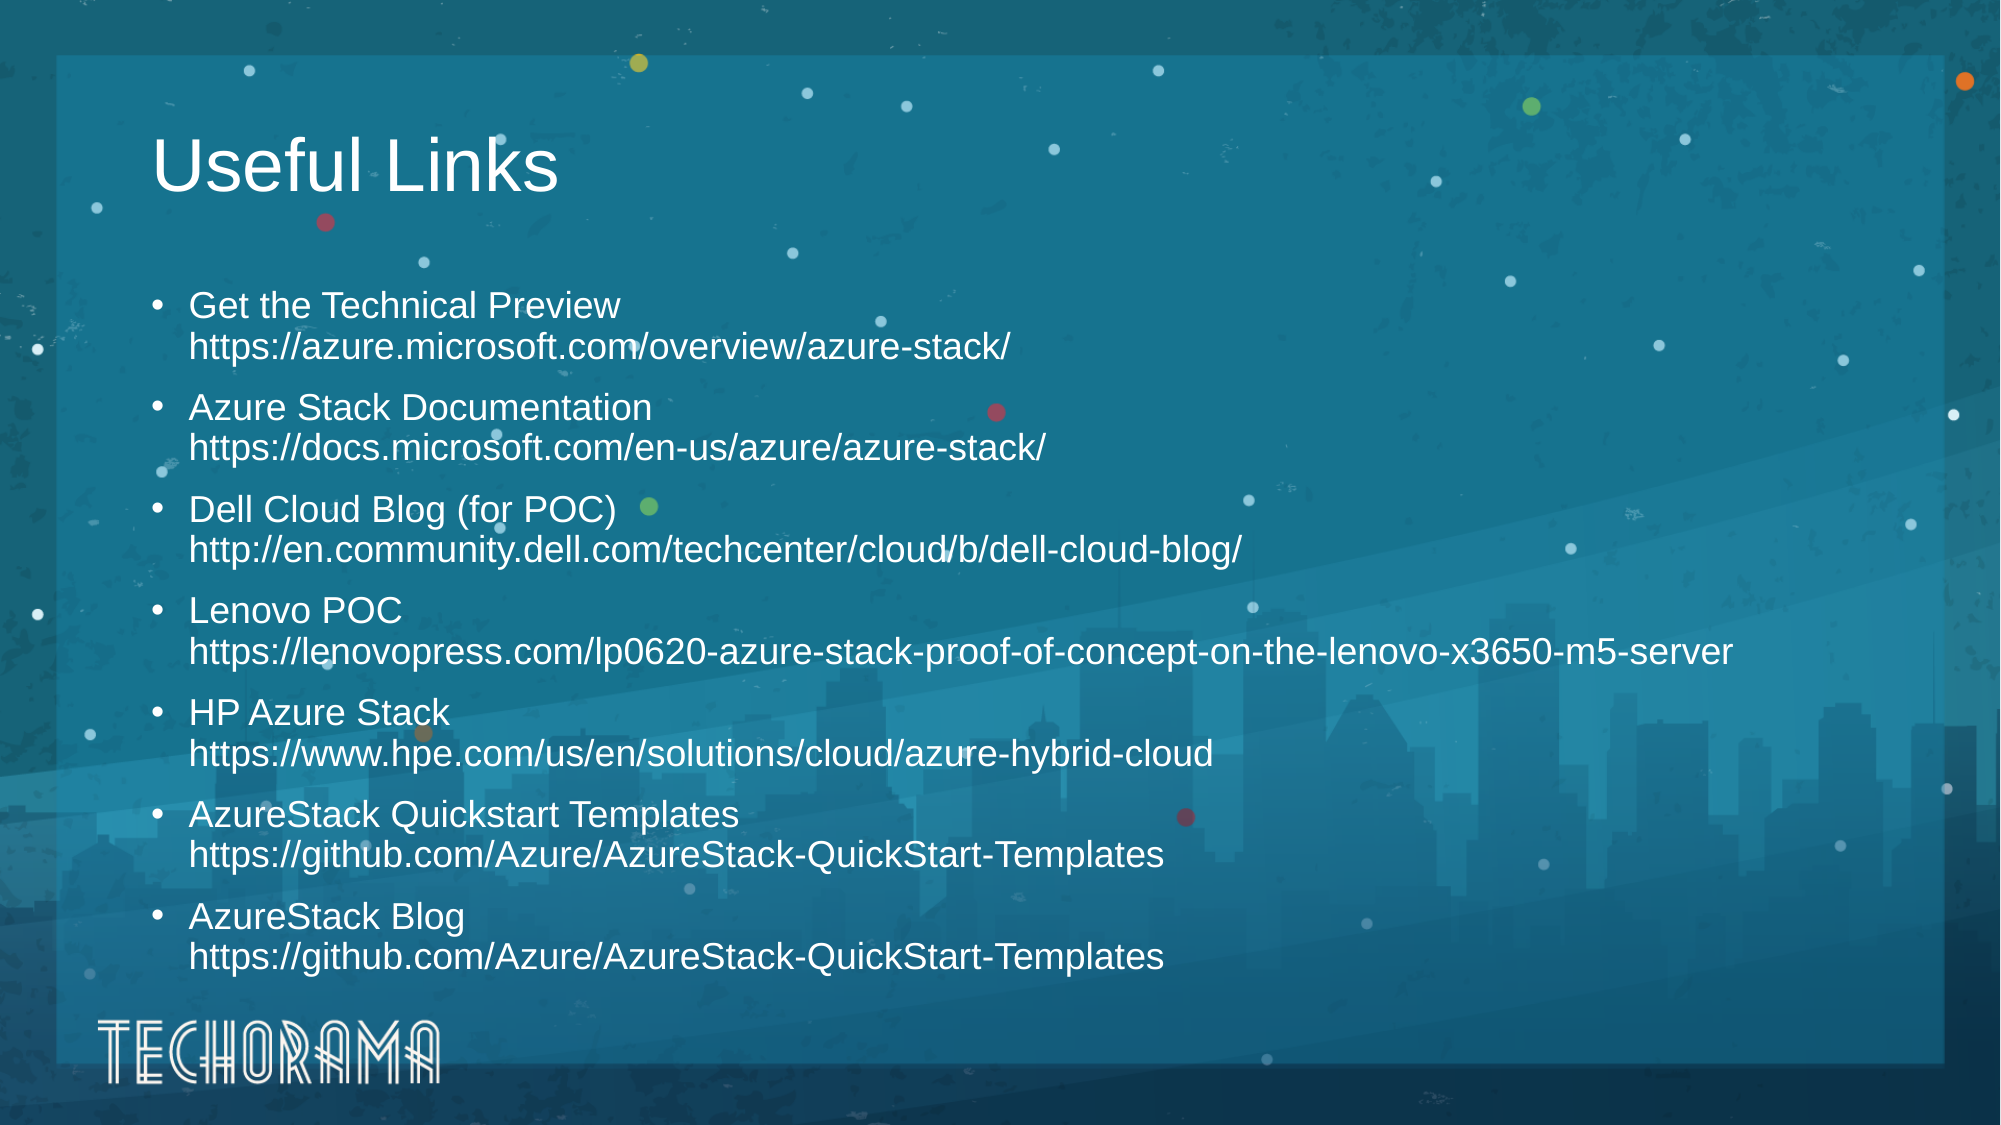

# Useful Links
Get the Technical Preview
https://azure.microsoft.com/overview/azure-stack/
Azure Stack Documentation
https://docs.microsoft.com/en-us/azure/azure-stack/
Dell Cloud Blog (for POC)
http://en.community.dell.com/techcenter/cloud/b/dell-cloud-blog/
Lenovo POC
https://lenovopress.com/lp0620-azure-stack-proof-of-concept-on-the-lenovo-x3650-m5-server
HP Azure Stack
https://www.hpe.com/us/en/solutions/cloud/azure-hybrid-cloud
AzureStack Quickstart Templates
https://github.com/Azure/AzureStack-QuickStart-Templates
AzureStack Blog
https://github.com/Azure/AzureStack-QuickStart-Templates